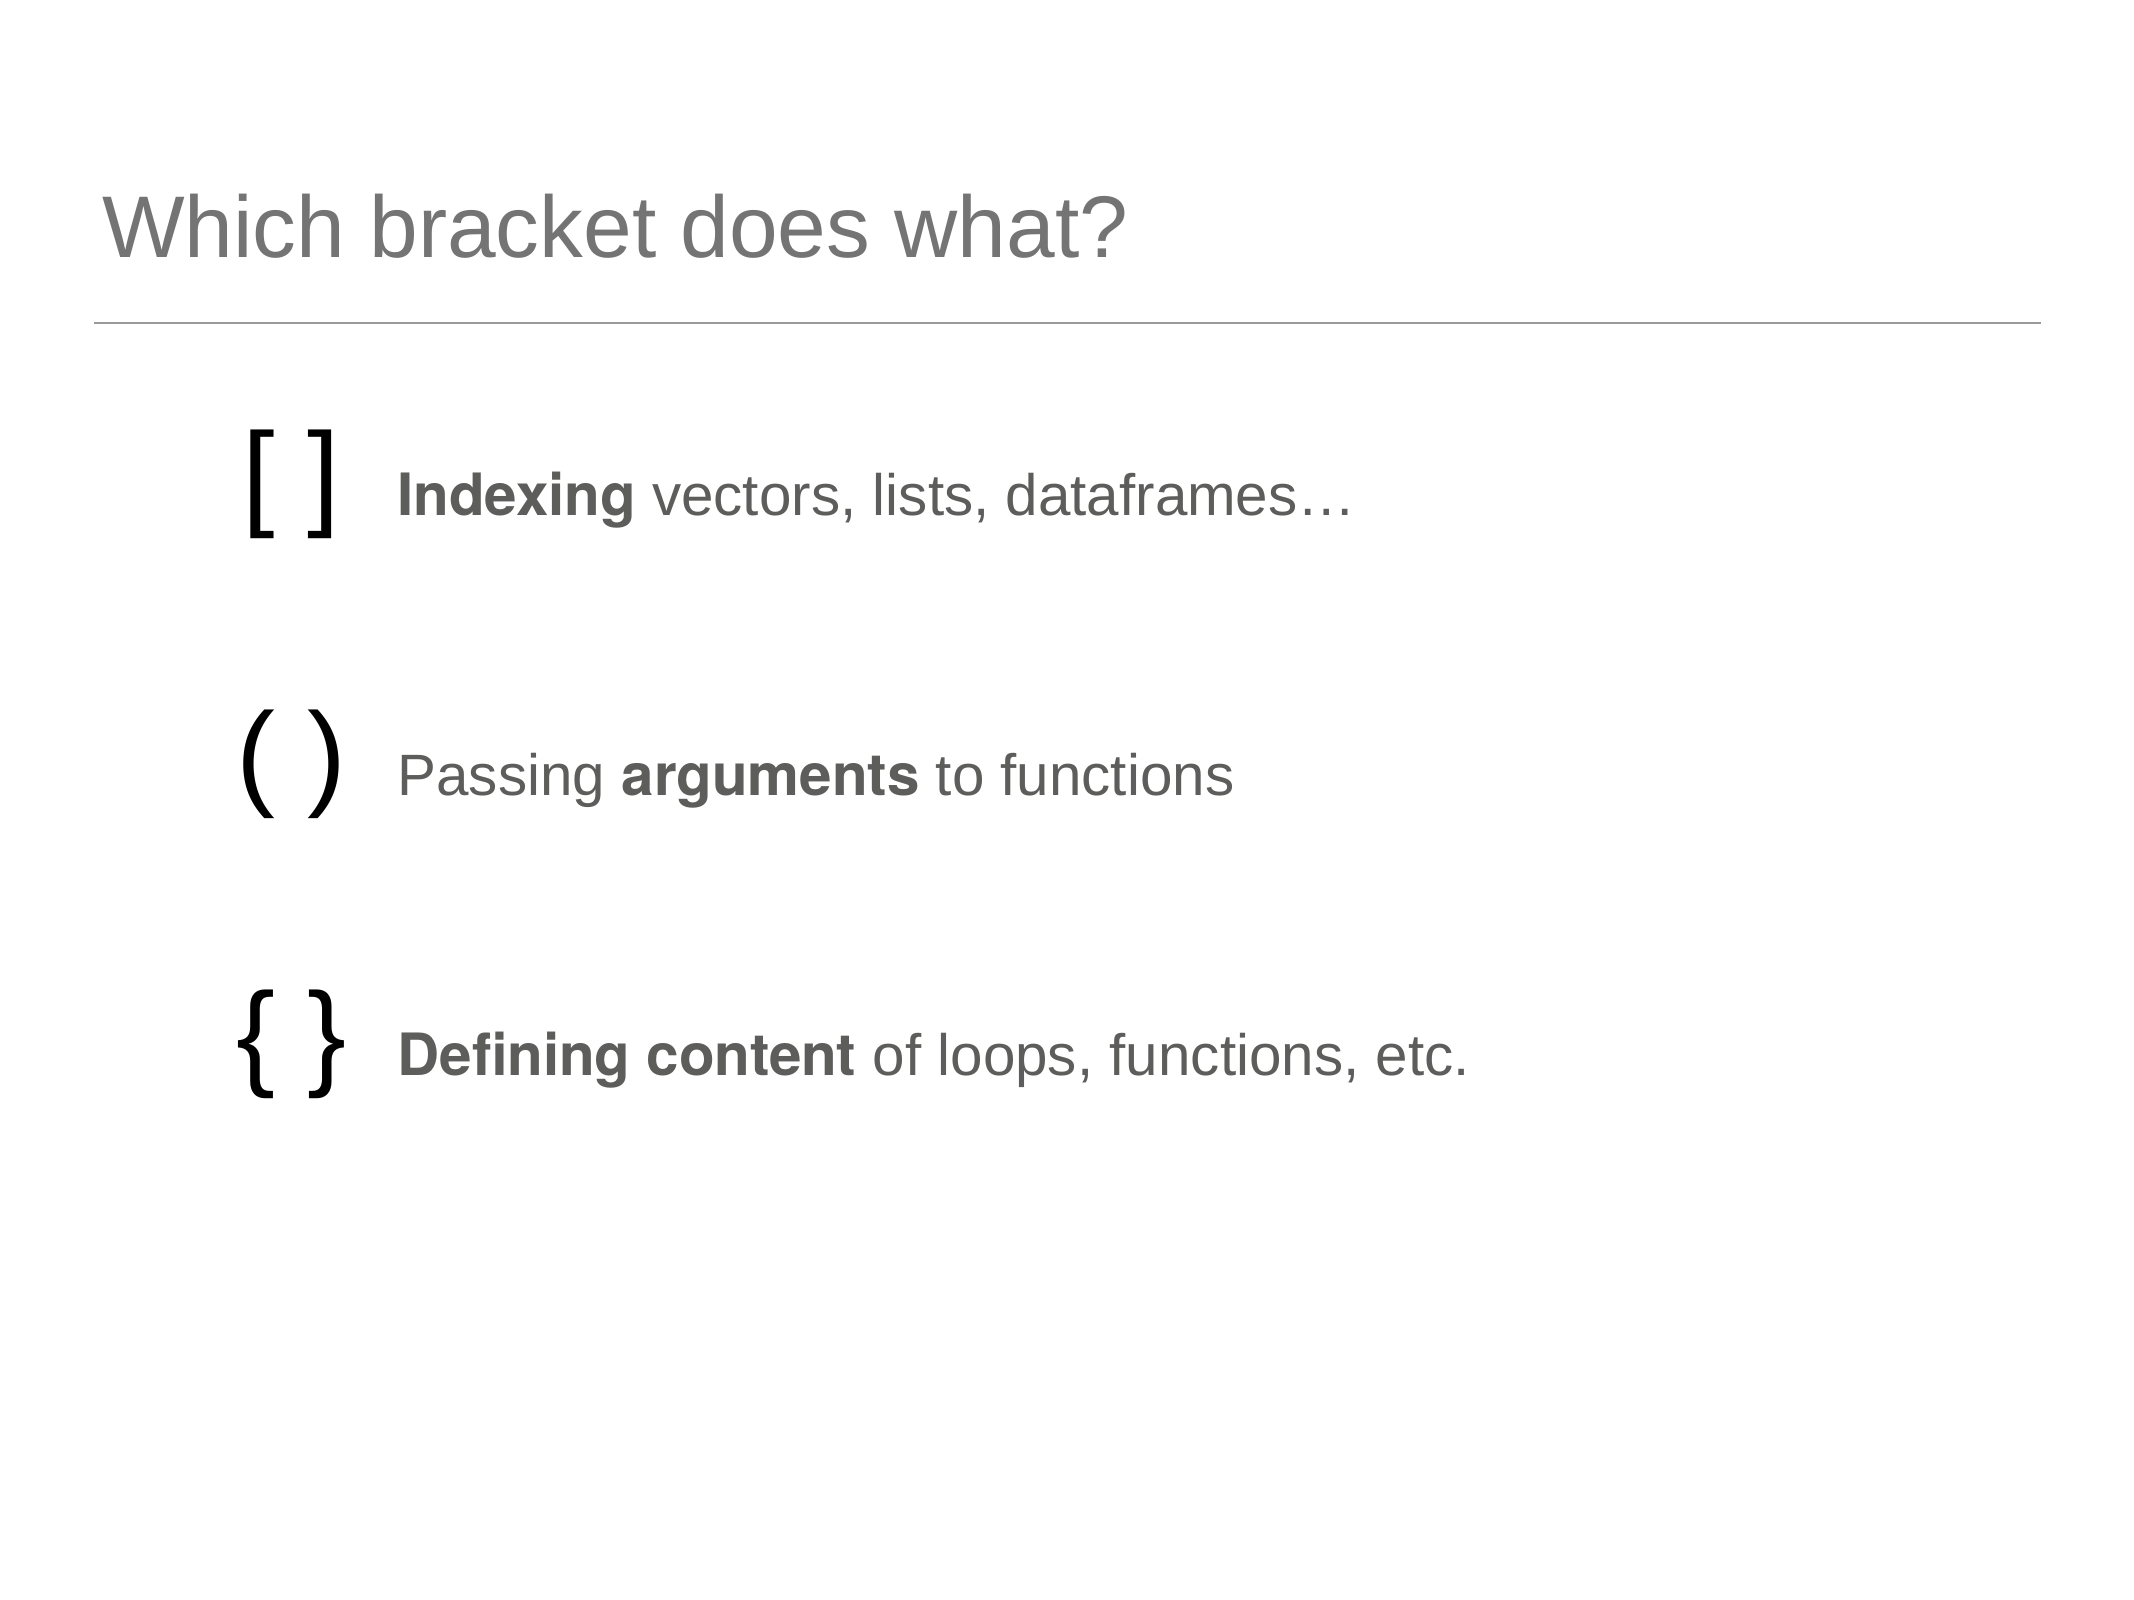

# Which bracket does what?
[ ]

( )

{ }
Indexing vectors, lists, dataframes…

Passing arguments to functions

Defining content of loops, functions, etc.